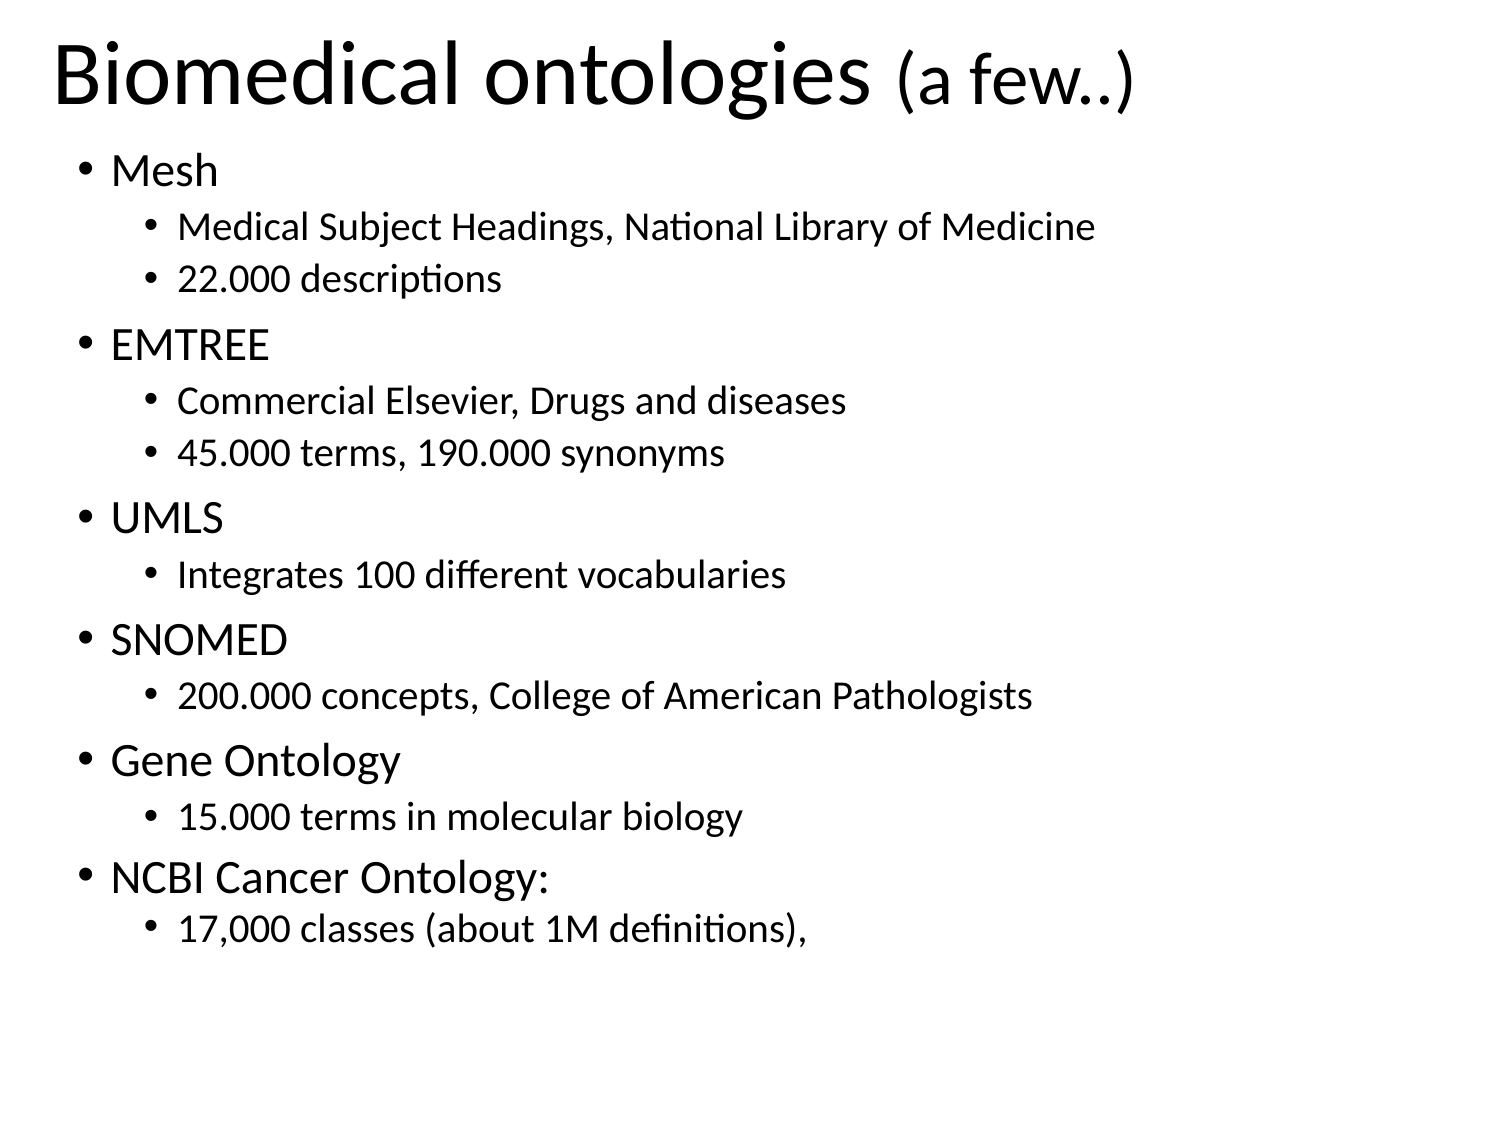

# Biomedical ontologies (a few..)
Mesh
Medical Subject Headings, National Library of Medicine
22.000 descriptions
EMTREE
Commercial Elsevier, Drugs and diseases
45.000 terms, 190.000 synonyms
UMLS
Integrates 100 different vocabularies
SNOMED
200.000 concepts, College of American Pathologists
Gene Ontology
15.000 terms in molecular biology
NCBI Cancer Ontology:
17,000 classes (about 1M definitions),